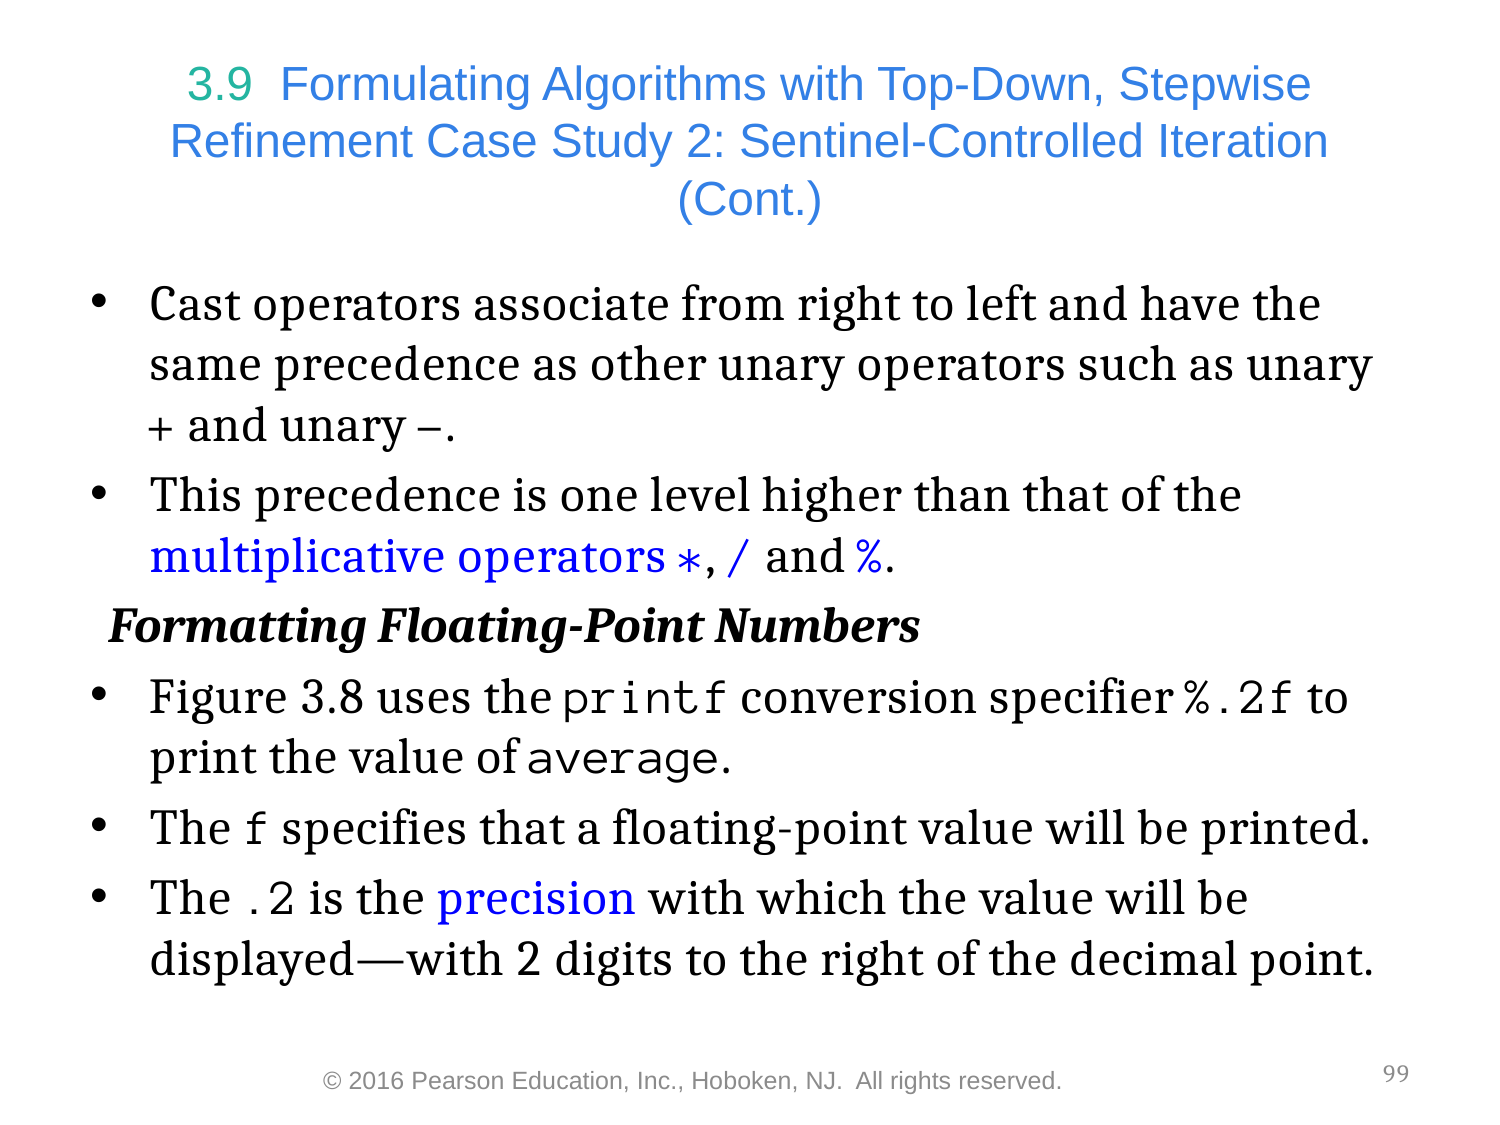

# 3.9  Formulating Algorithms with Top-Down, Stepwise Refinement Case Study 2: Sentinel-Controlled Iteration (Cont.)
Cast operators associate from right to left and have the same precedence as other unary operators such as unary + and unary -.
This precedence is one level higher than that of the multiplicative operators *, / and %.
Formatting Floating-Point Numbers
Figure 3.8 uses the printf conversion specifier %.2f to print the value of average.
The f specifies that a floating-point value will be printed.
The .2 is the precision with which the value will be displayed—with 2 digits to the right of the decimal point.
99
© 2016 Pearson Education, Inc., Hoboken, NJ.  All rights reserved.